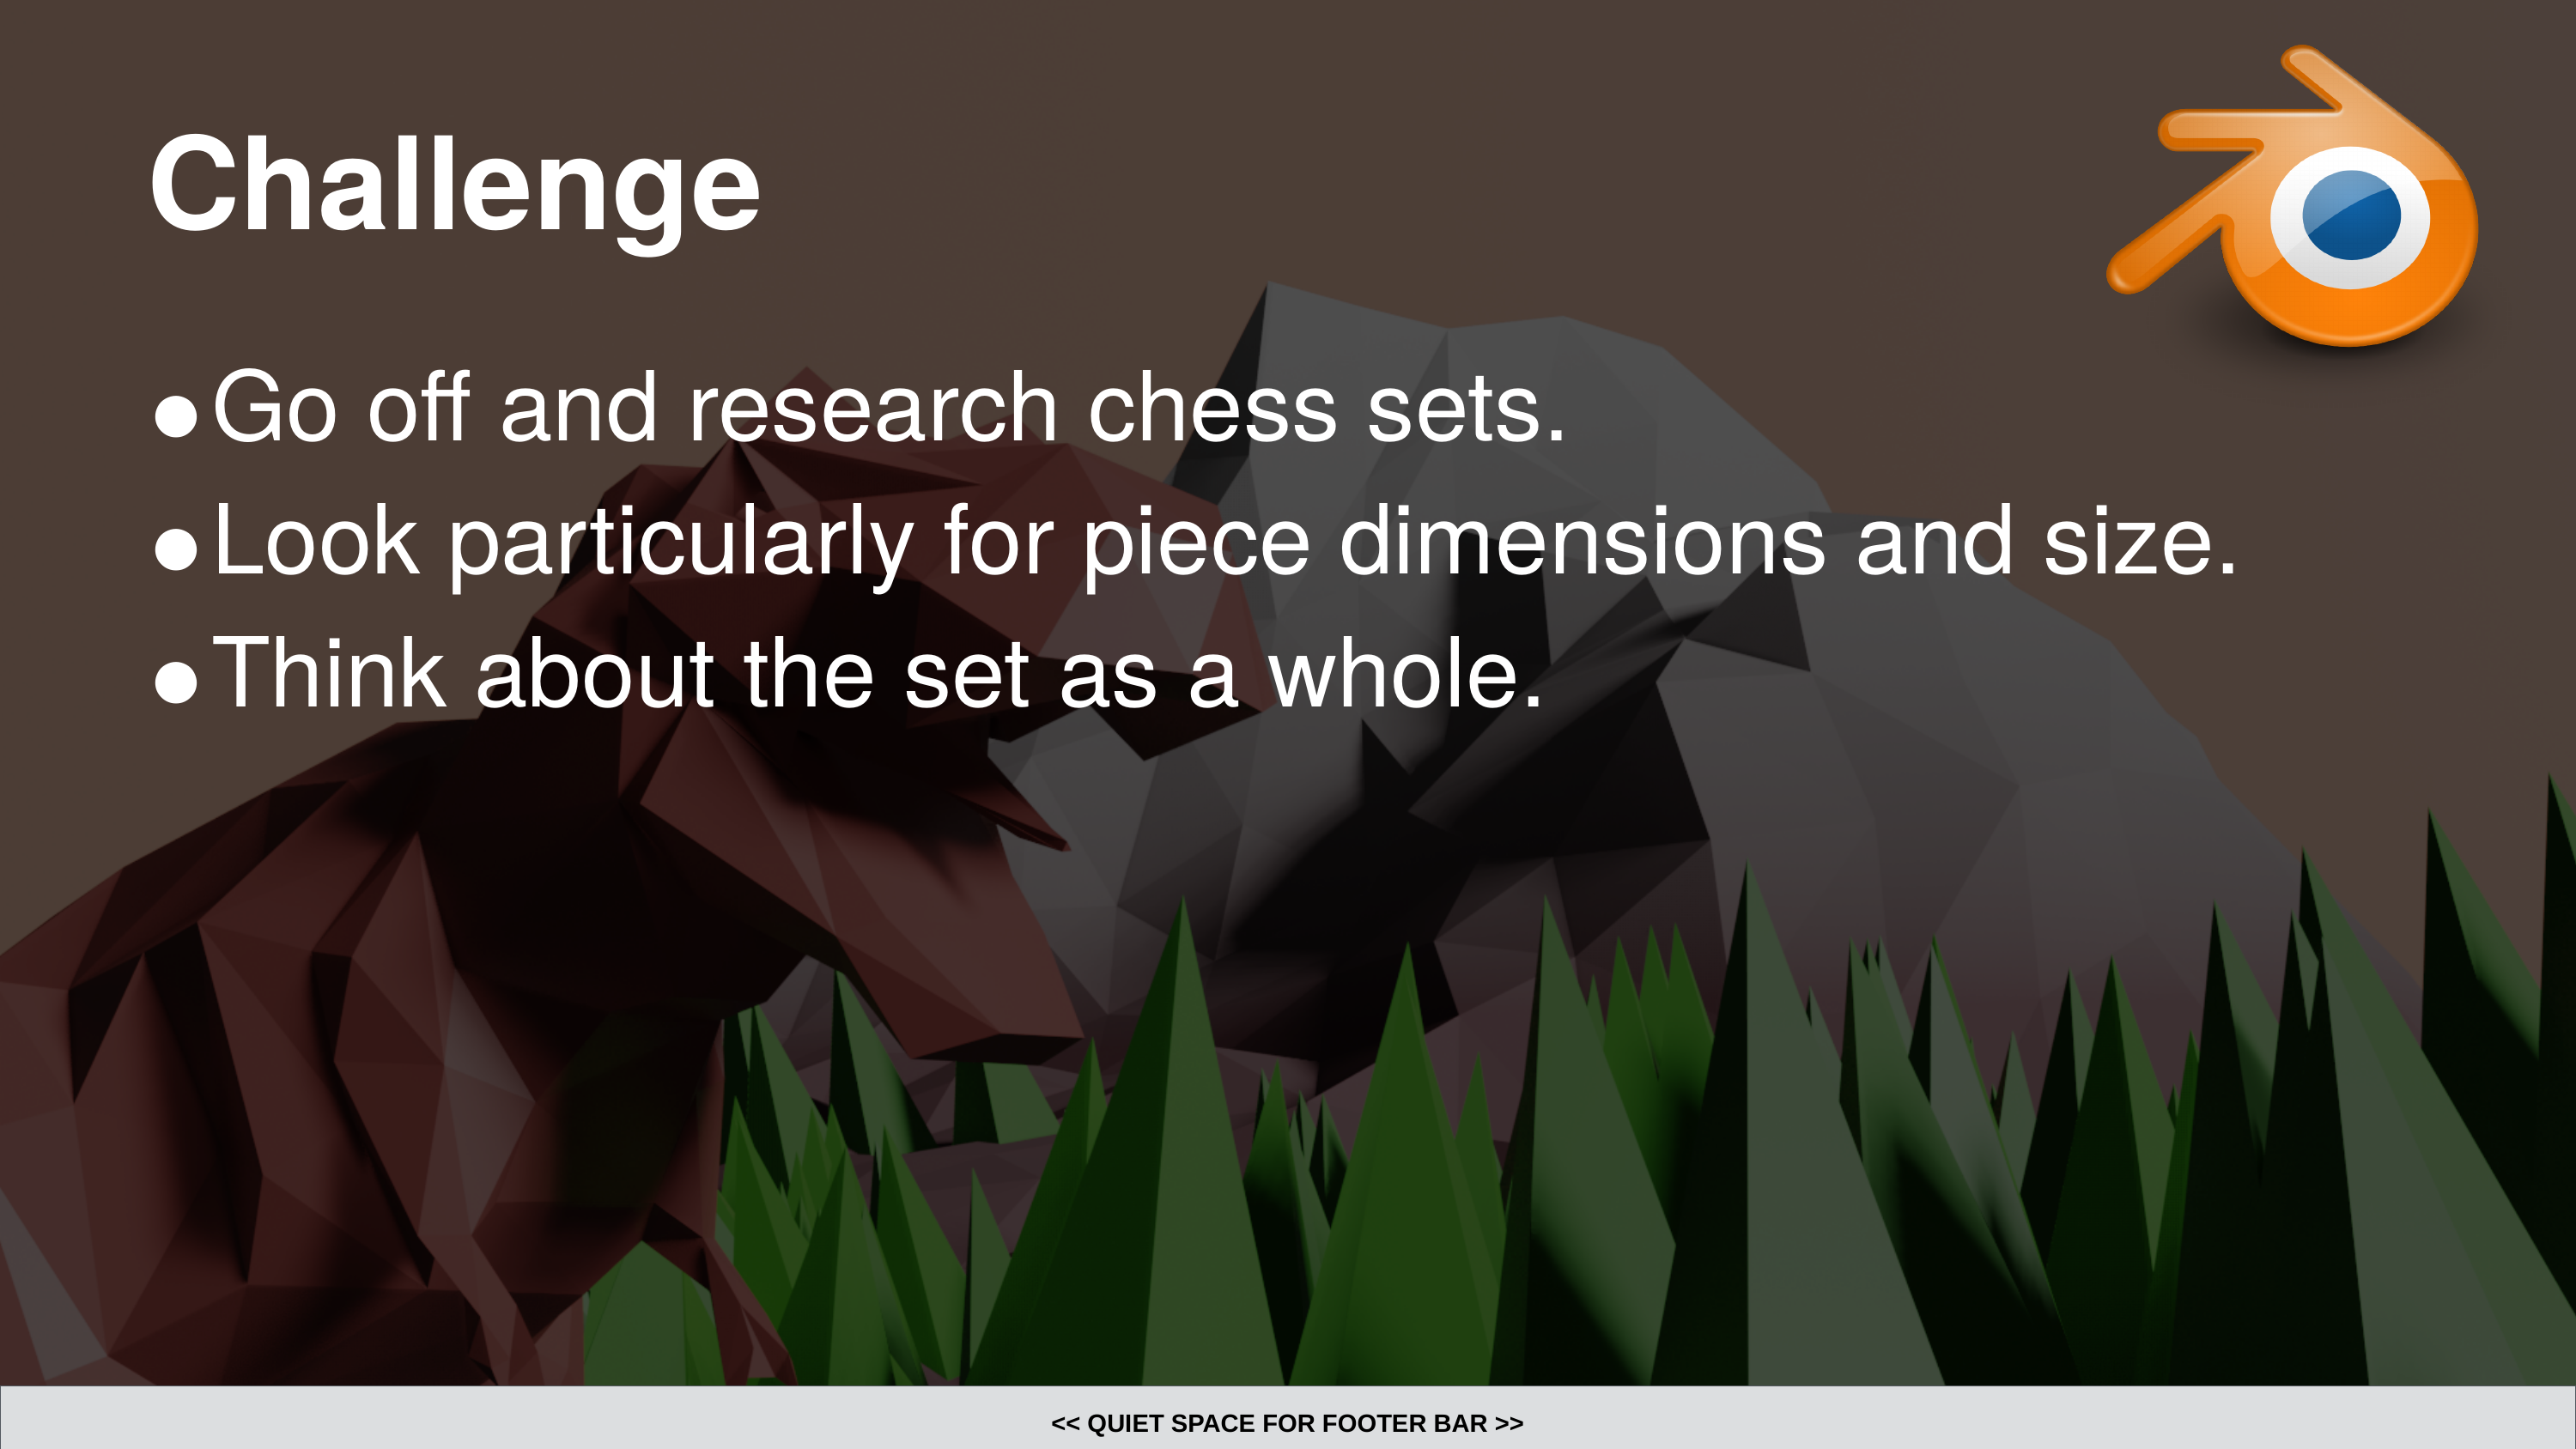

# Challenge

Go off and research chess sets.
Look particularly for piece dimensions and size.
Think about the set as a whole.